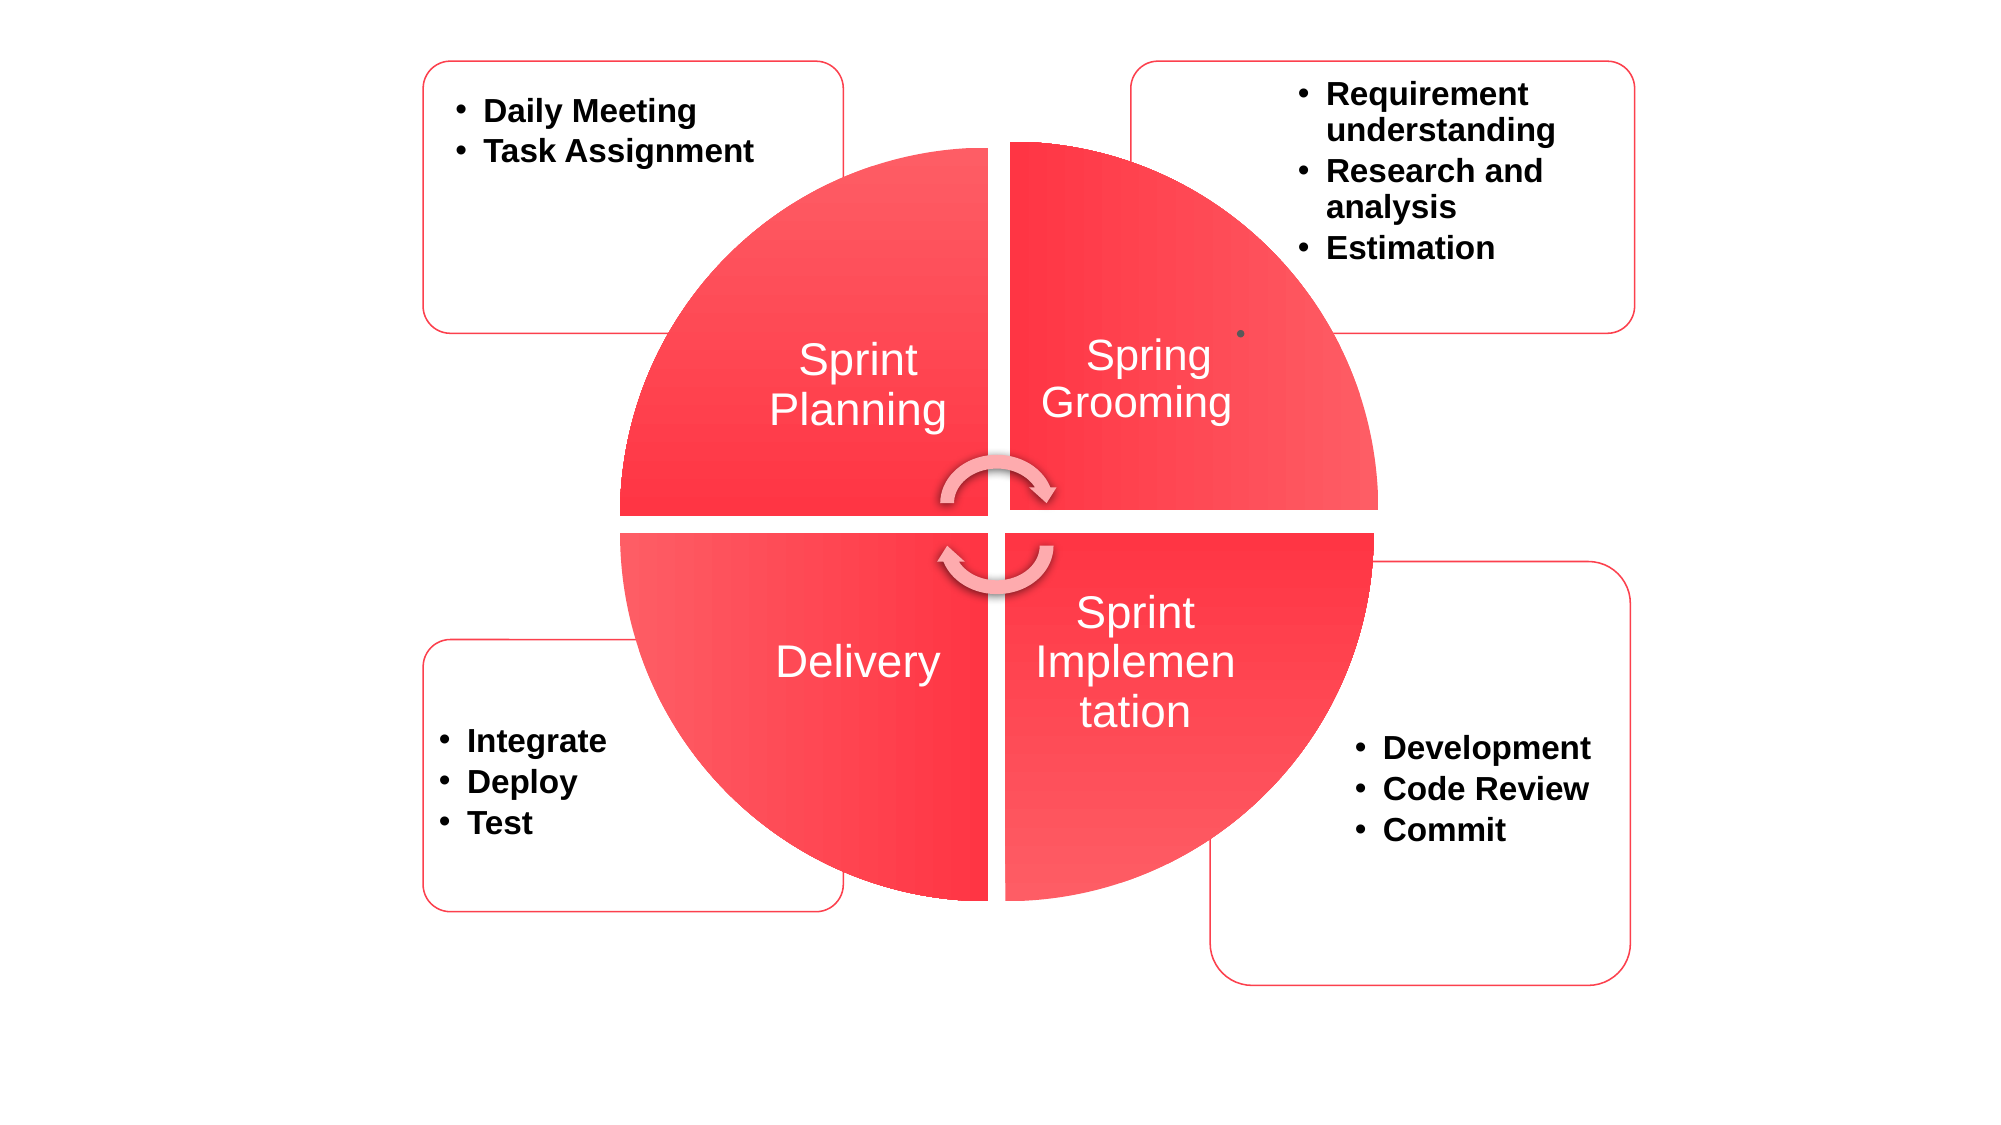

Daily Meeting
Task Assignment

Requirement understanding
Research and analysis
Estimation

Spring Grooming
Sprint Planning

Delivery
Sprint Implementation

Development
Code Review
Commit
Integrate
Deploy
Test